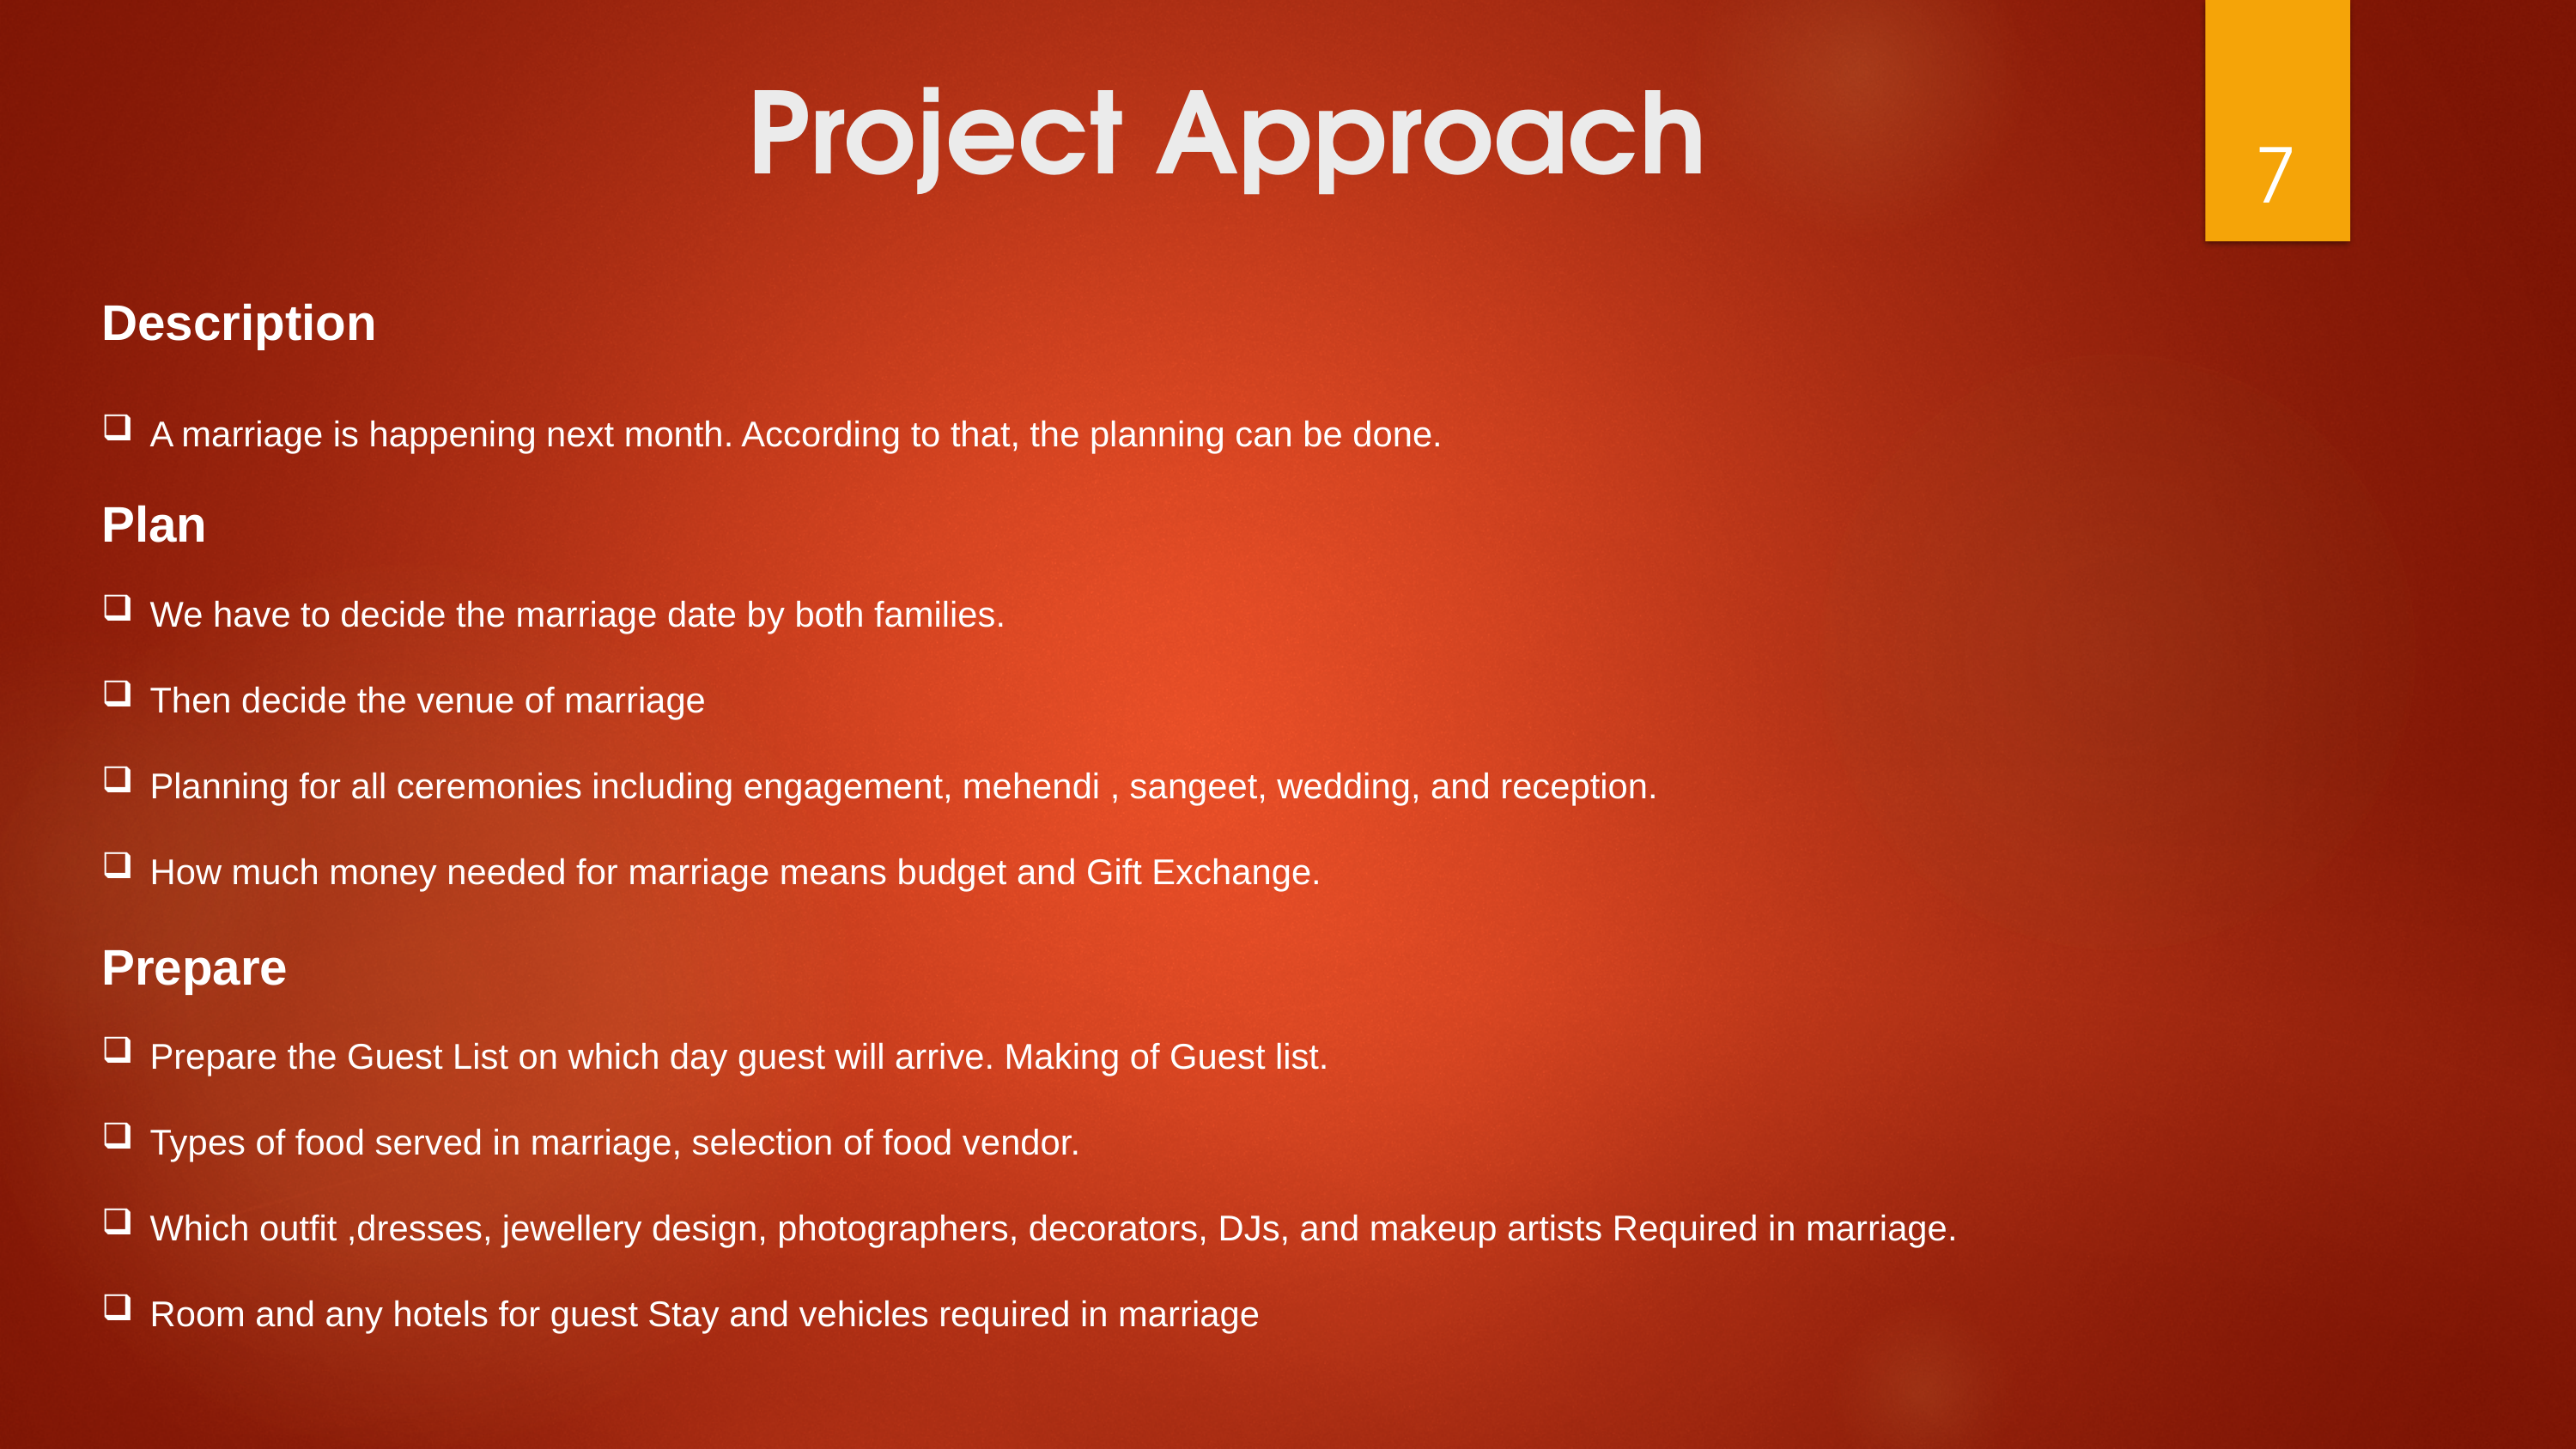

# Project Approach
7
Description

A marriage is happening next month. According to that, the planning can be done.

Plan

We have to decide the marriage date by both families.

Then decide the venue of marriage

Planning for all ceremonies including engagement, mehendi , sangeet, wedding, and reception.

How much money needed for marriage means budget and Gift Exchange.

Prepare

Prepare the Guest List on which day guest will arrive. Making of Guest list.

Types of food served in marriage, selection of food vendor.

Which outfit ,dresses, jewellery design, photographers, decorators, DJs, and makeup artists Required in marriage.

Room and any hotels for guest Stay and vehicles required in marriage